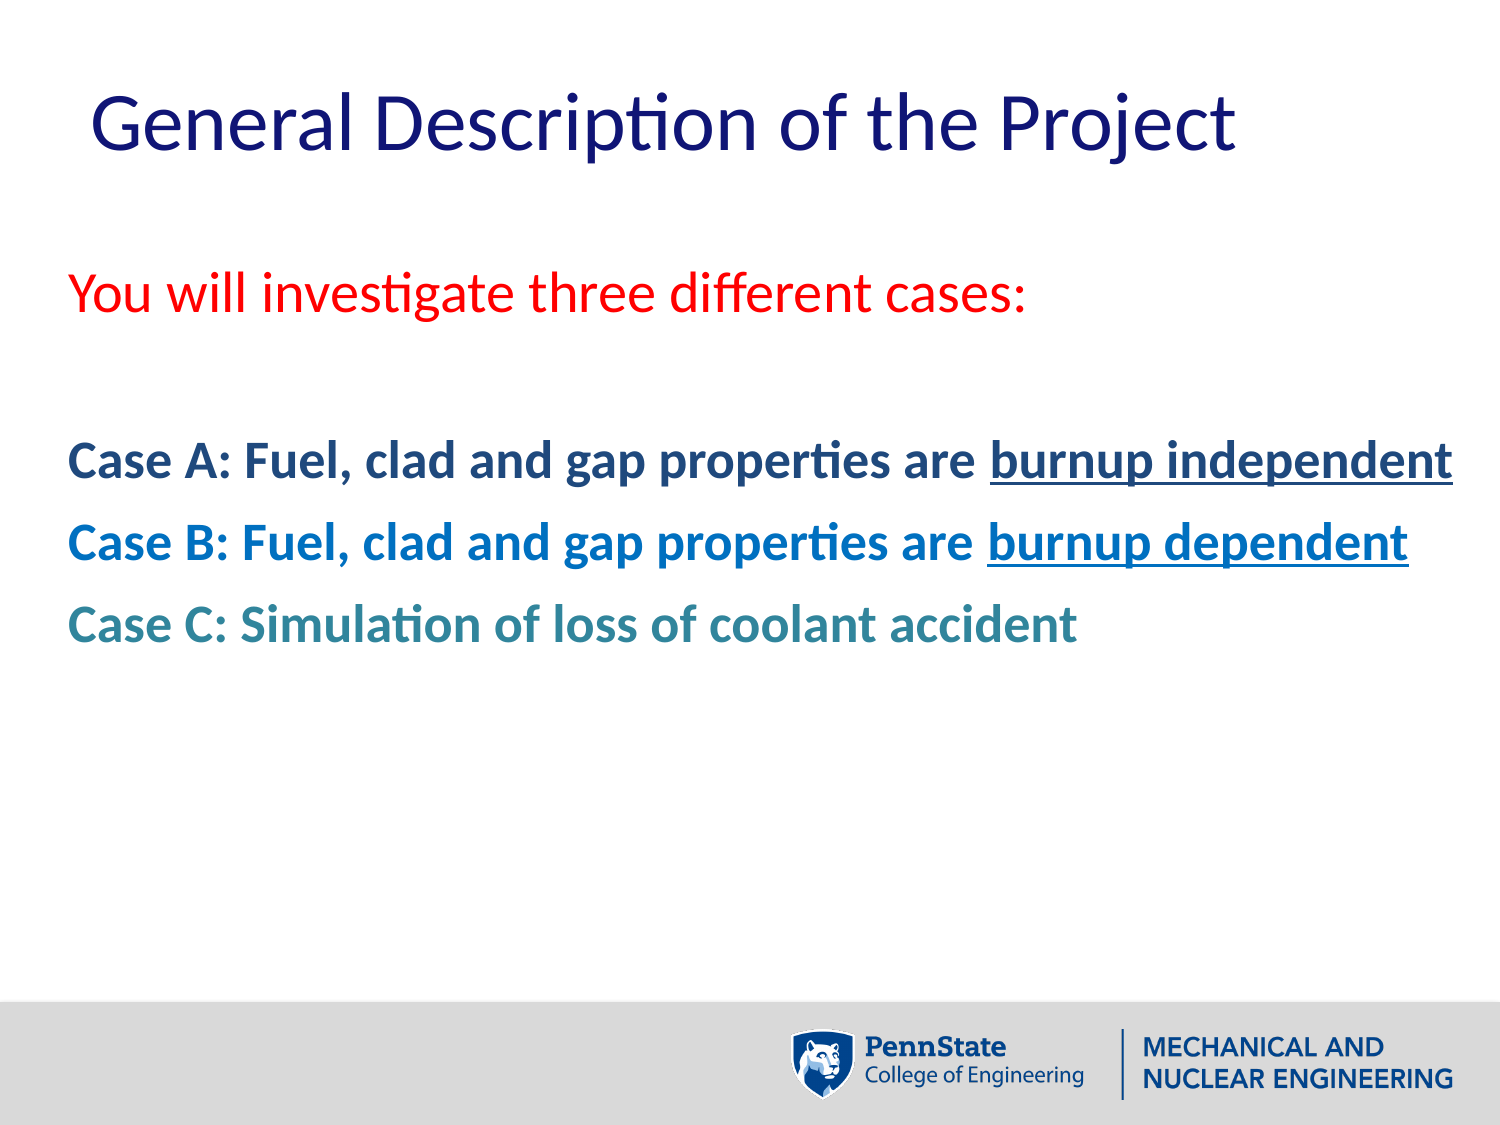

# General Description of the Project
You will investigate three different cases:
Case A: Fuel, clad and gap properties are burnup independent

Case B: Fuel, clad and gap properties are burnup dependent
Case C: Simulation of loss of coolant accident